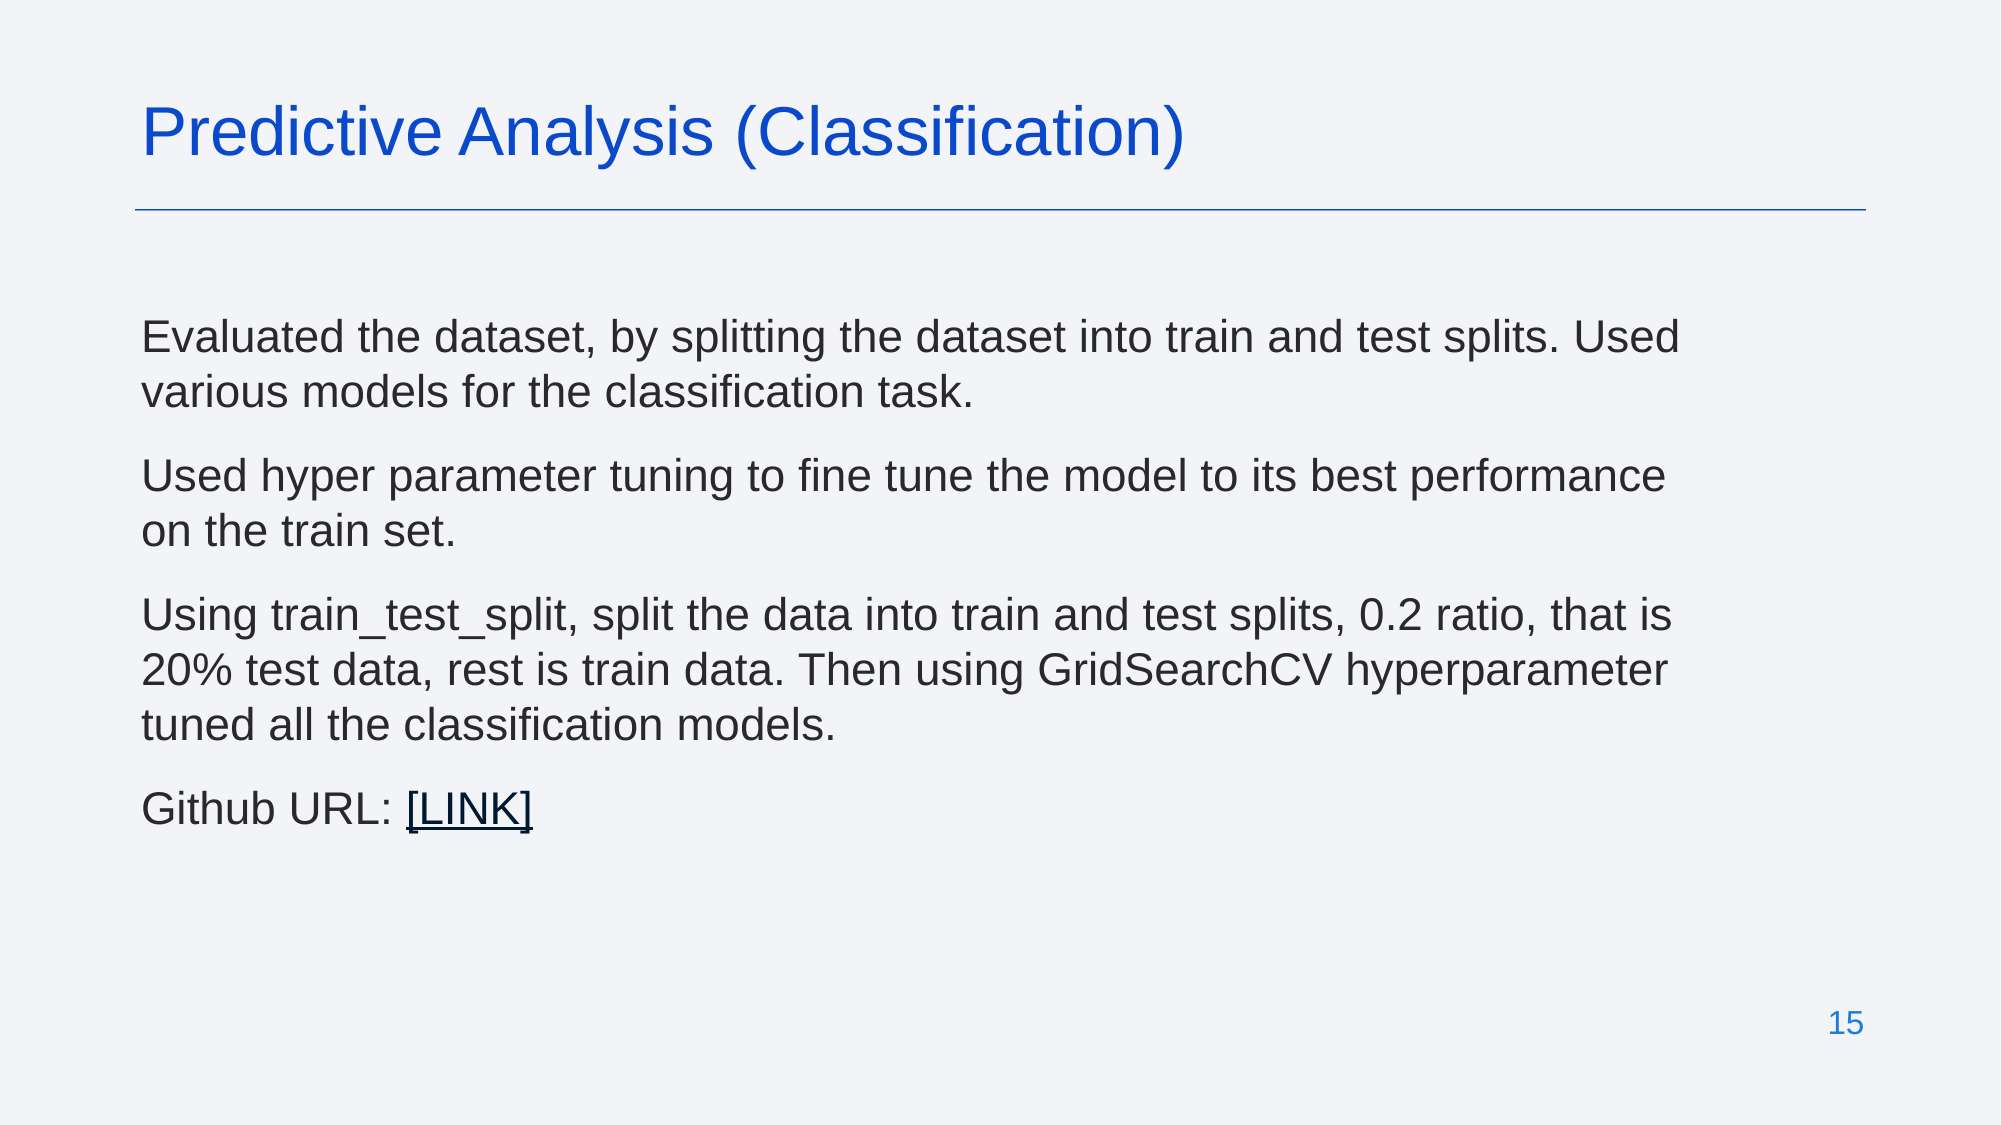

Predictive Analysis (Classification)
Evaluated the dataset, by splitting the dataset into train and test splits. Used various models for the classification task.
Used hyper parameter tuning to fine tune the model to its best performance on the train set.
Using train_test_split, split the data into train and test splits, 0.2 ratio, that is 20% test data, rest is train data. Then using GridSearchCV hyperparameter tuned all the classification models.
Github URL: [LINK]

15